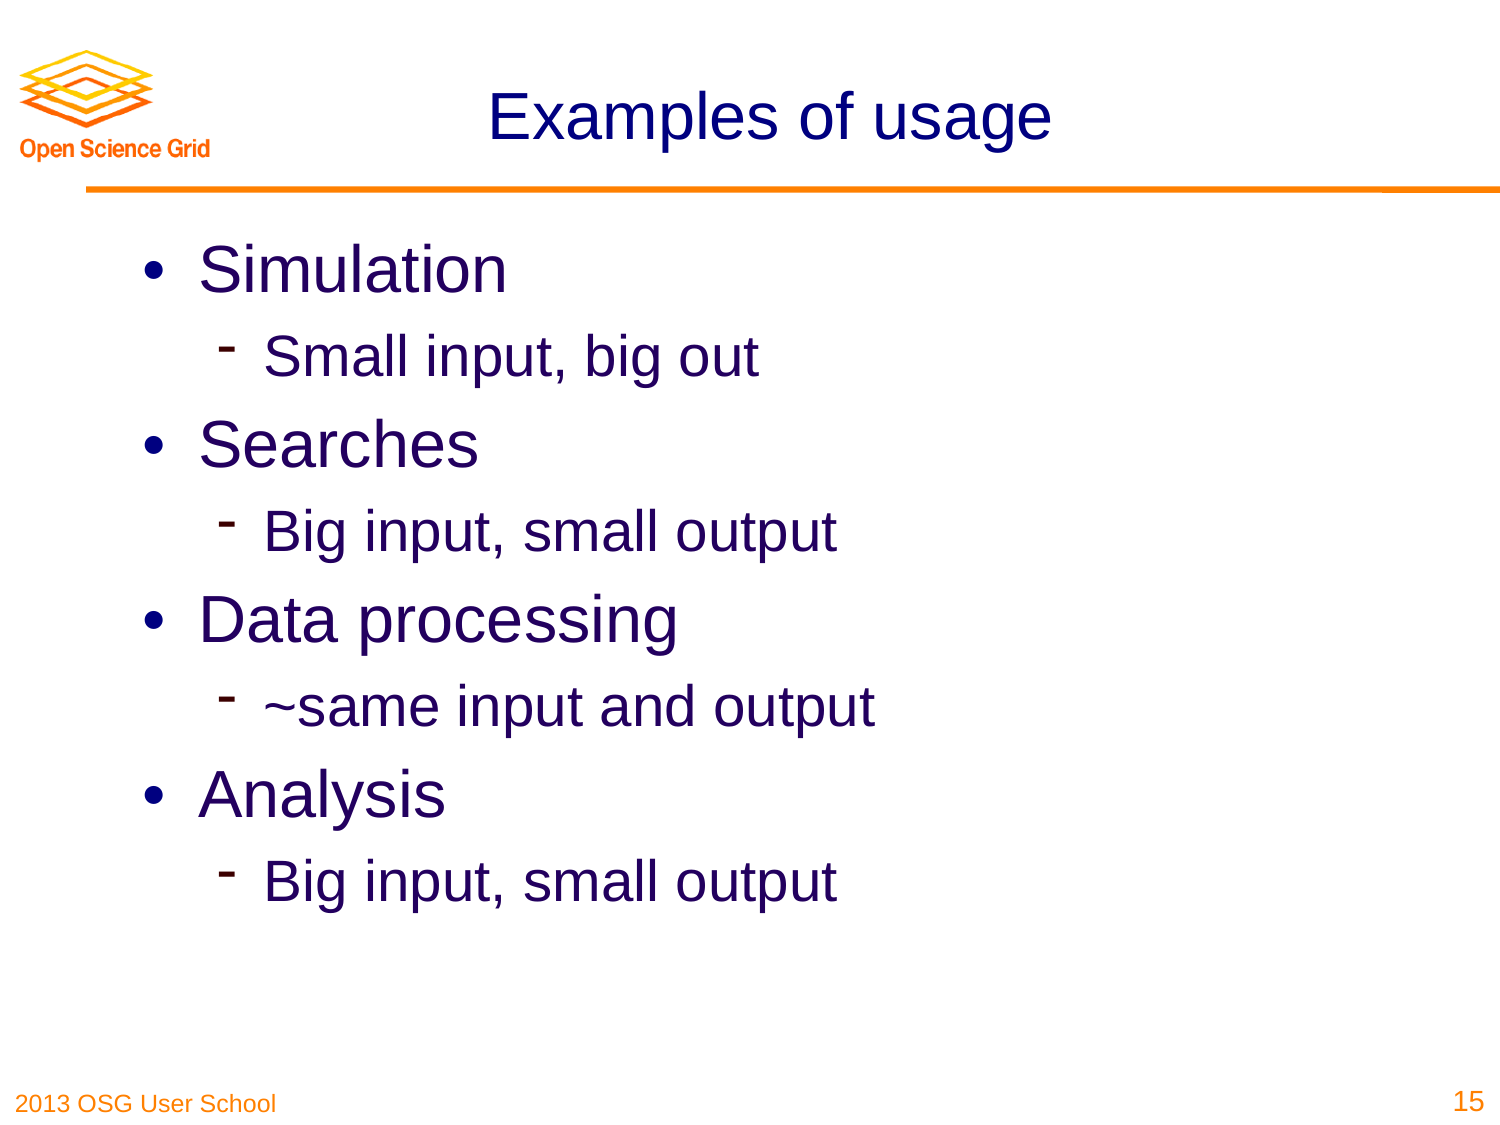

# Examples of usage
Simulation
Small input, big out
Searches
Big input, small output
Data processing
~same input and output
Analysis
Big input, small output
15